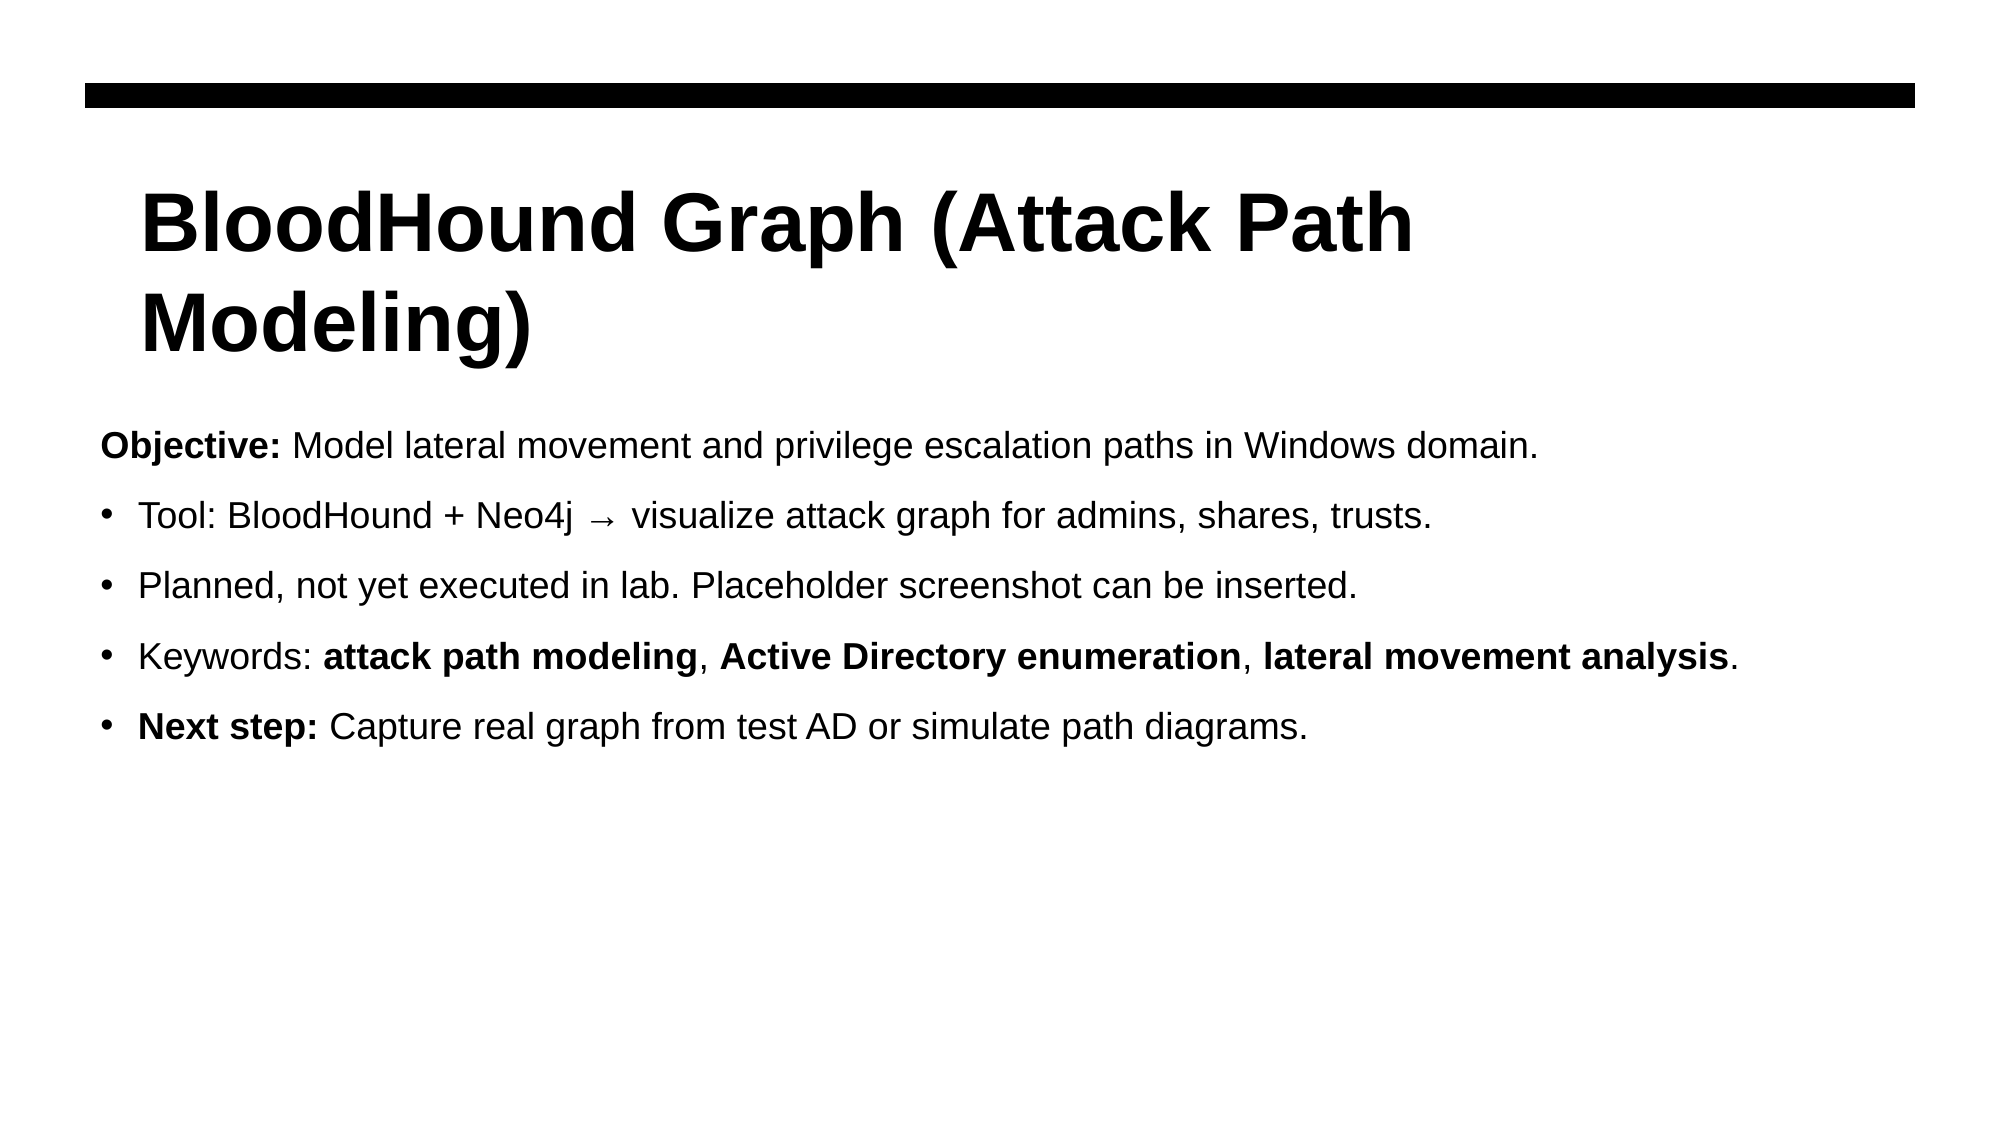

# BloodHound Graph (Attack Path Modeling)
Objective: Model lateral movement and privilege escalation paths in Windows domain.
Tool: BloodHound + Neo4j → visualize attack graph for admins, shares, trusts.
Planned, not yet executed in lab. Placeholder screenshot can be inserted.
Keywords: attack path modeling, Active Directory enumeration, lateral movement analysis.
Next step: Capture real graph from test AD or simulate path diagrams.